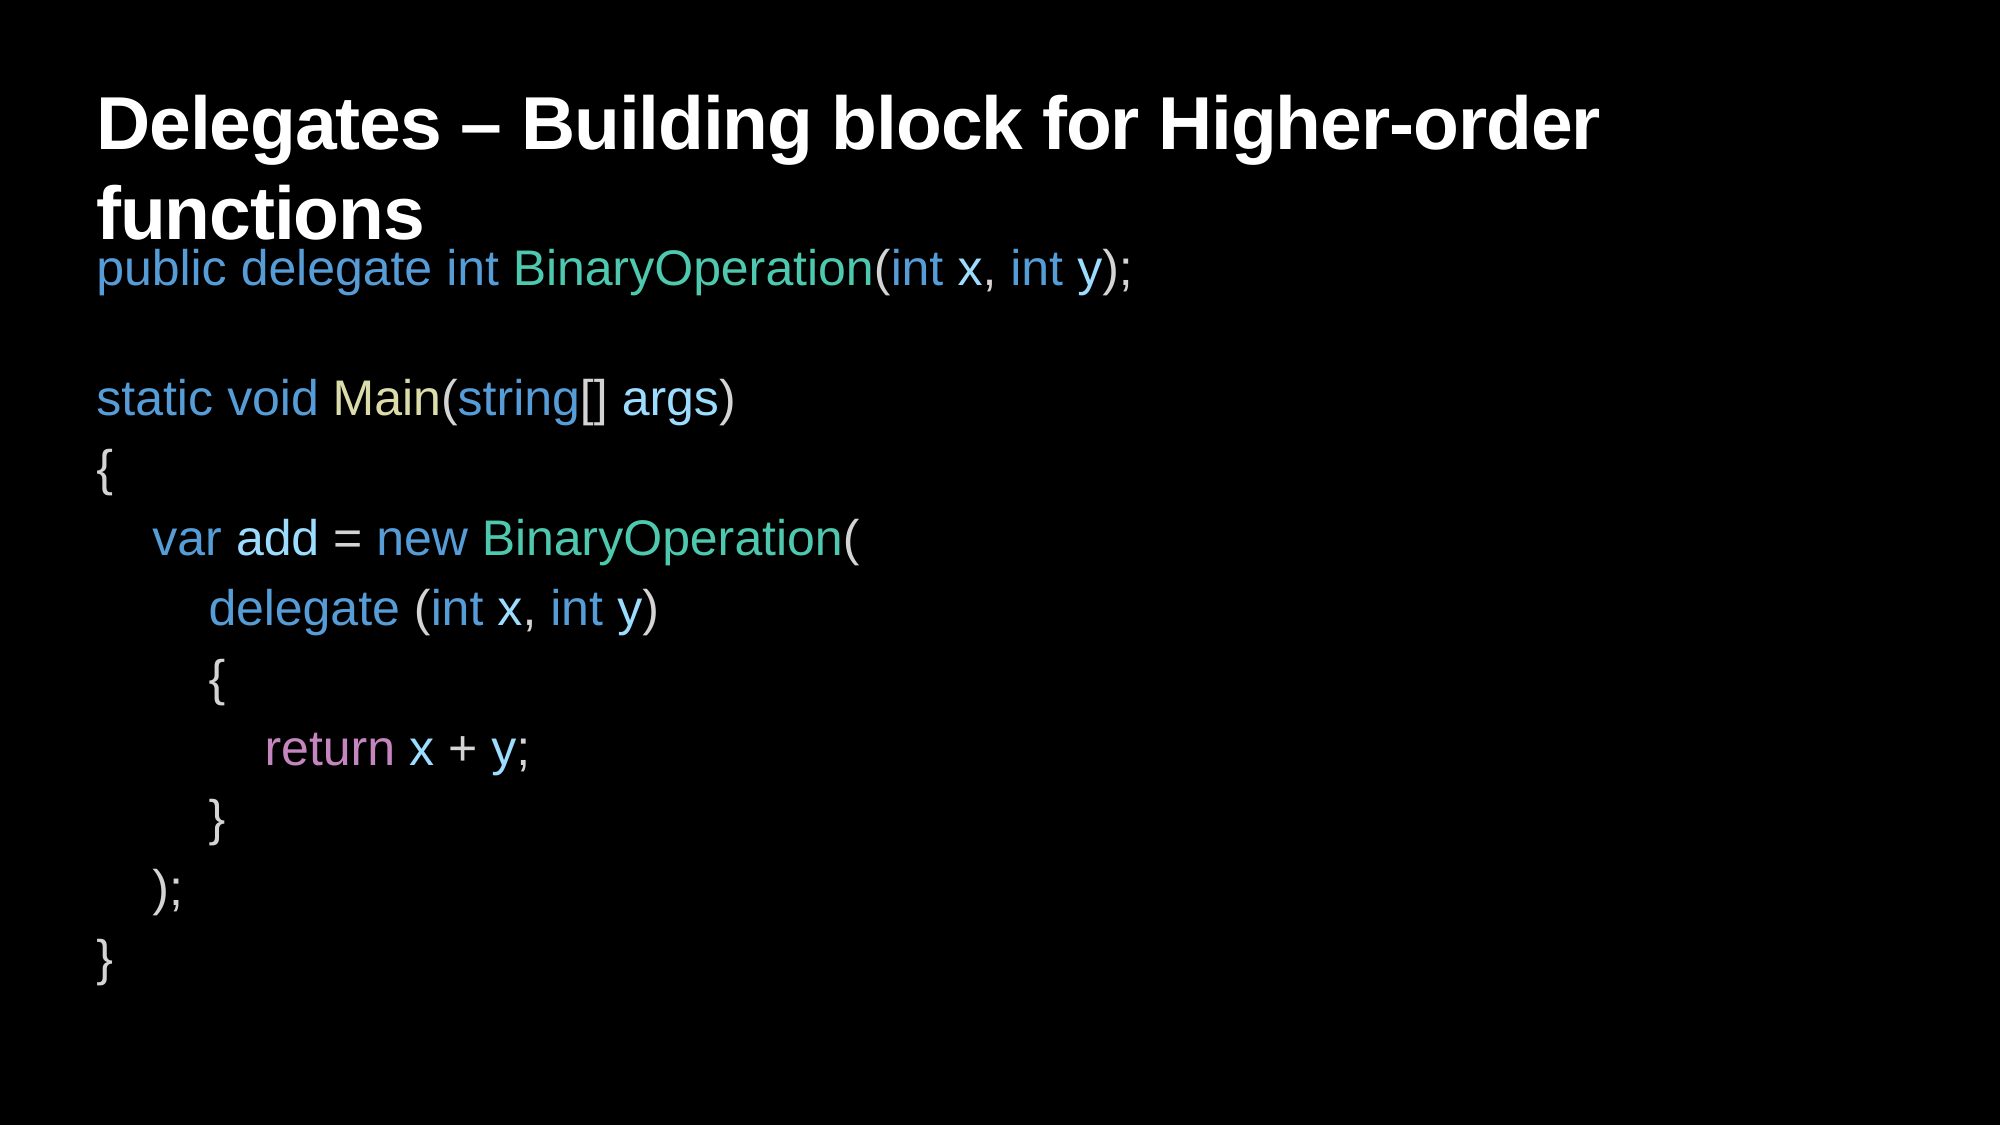

# Delegates – Building block for Higher-order functions
public delegate int BinaryOperation(int x, int y);
static void Main(string[] args)
{
    var add = new BinaryOperation(
        delegate (int x, int y)
        {
            return x + y;
        }
    );
}